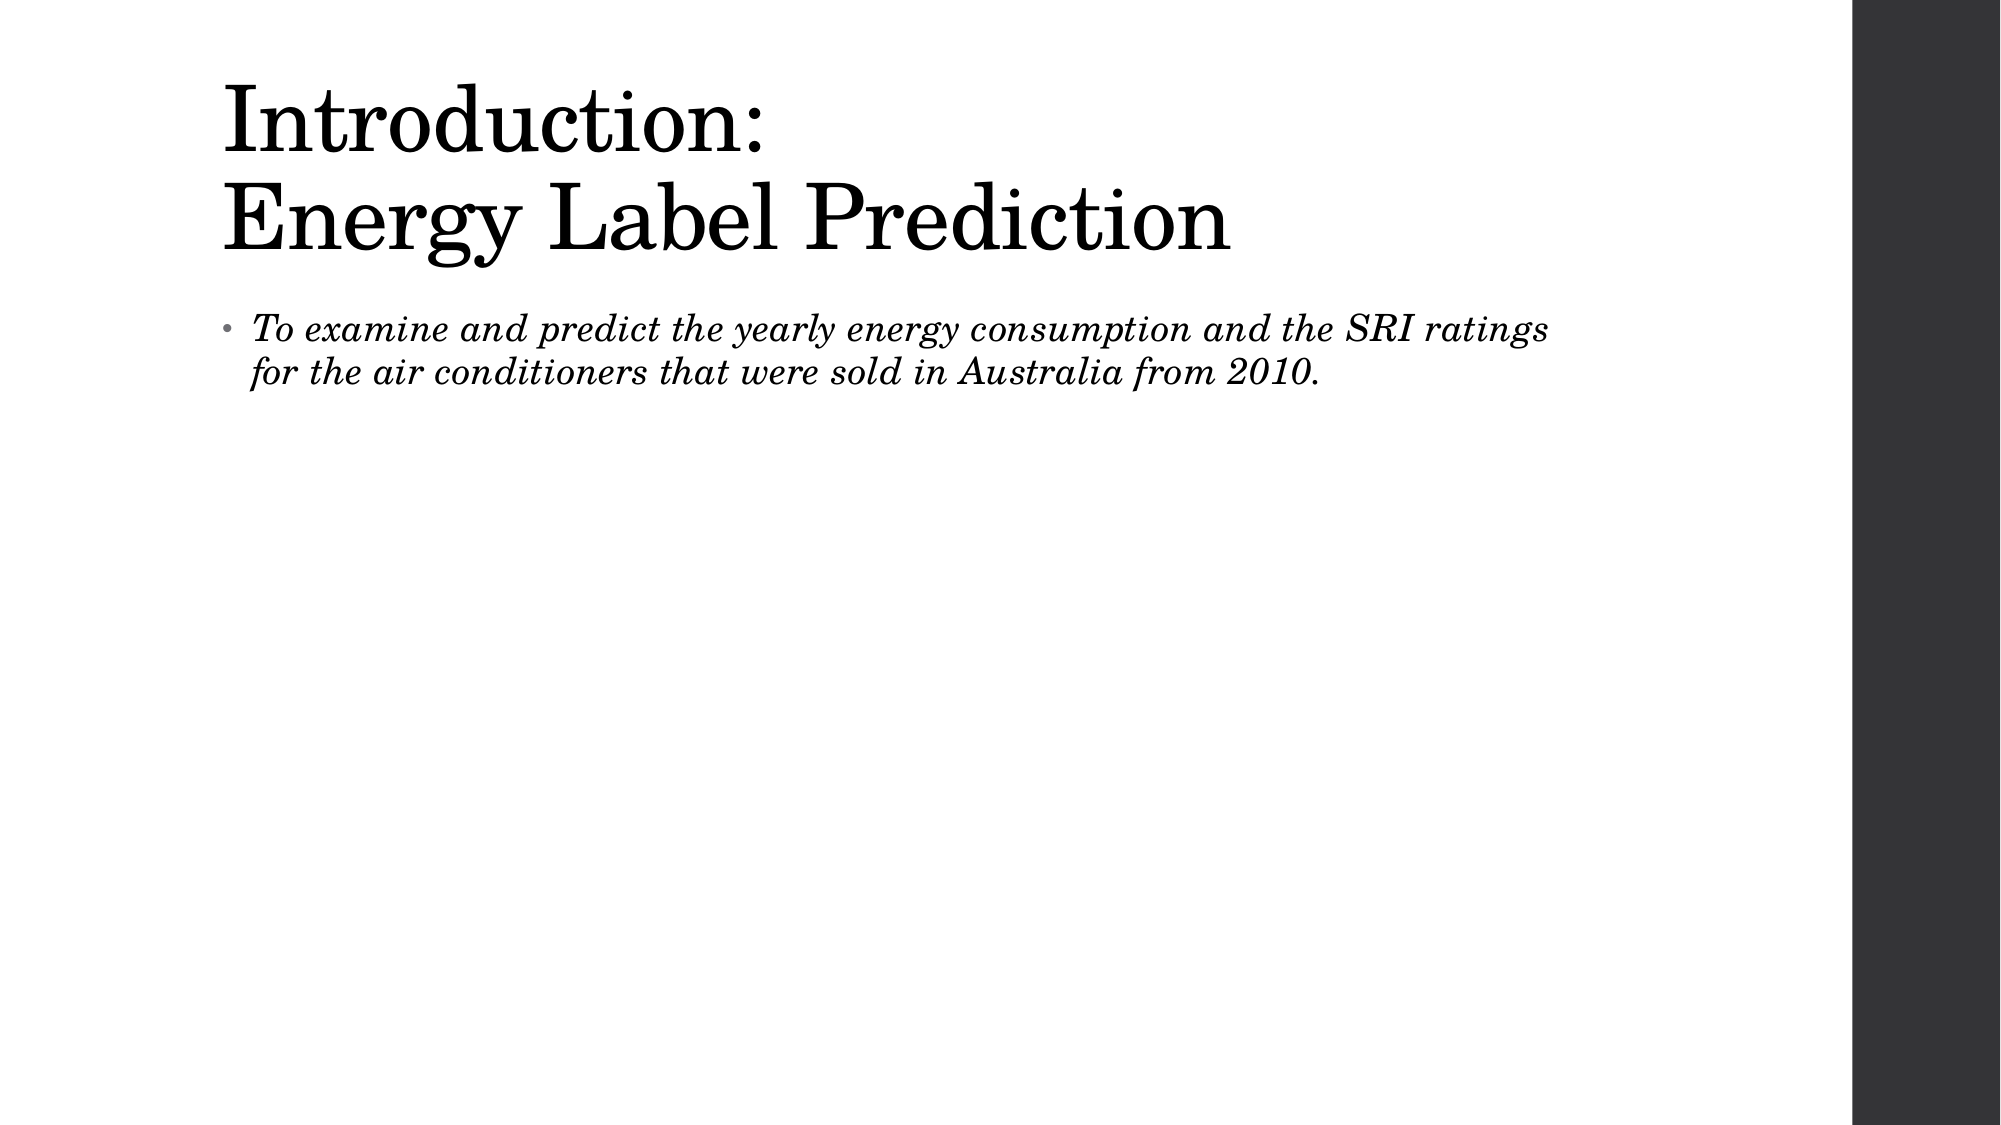

# Introduction: Energy Label Prediction
To examine and predict the yearly energy consumption and the SRI ratings for the air conditioners that were sold in Australia from 2010.